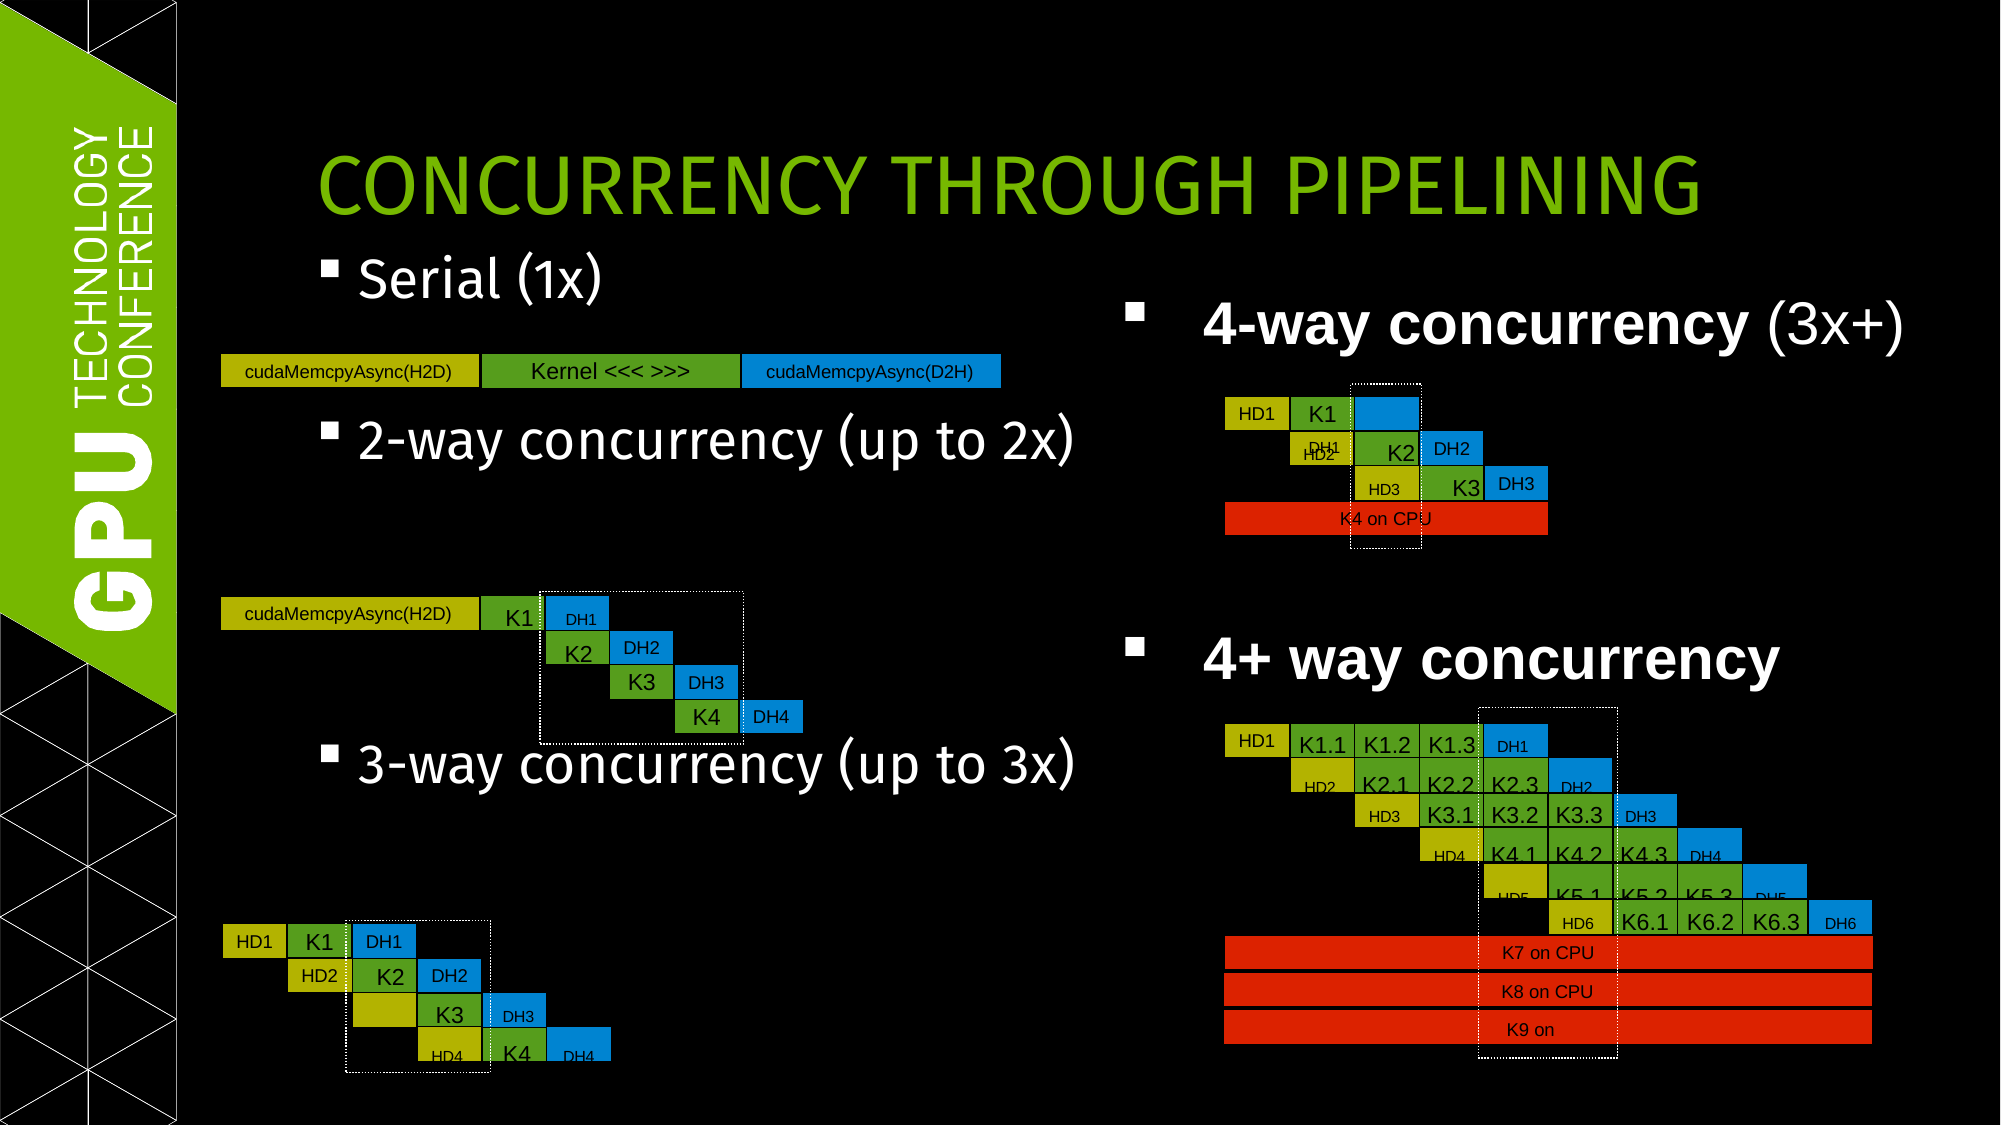

# CONCURRENCY THROUGH PIPELINING
Serial (1x)
4-way concurrency (3x+)

Kernel <<< >>>
cudaMemcpyAsync(H2D)
cudaMemcpyAsync(D2H)

HD1
K1	DH1
2-way concurrency (up to 2x)

DH2
HD2	K2

HD3	K3
DH3

K4 on CPU
K4 on CPU
K1	DH1
K2

cudaMemcpyAsync(H2D)
4+ way concurrency
DH2
K3

DH3

K4
DH4

K1.1 K1.2 K1.3 DH1
HD2  K2.1 K2.2 K2.3 DH2

HD1
3-way concurrency (up to 3x)
HD3  K3.1 K3.2 K3.3 DH3
HD4  K4.1 K4.2 K4.3 DH4
HD5  K5.1 K5.2 K5.3 DH5

HD6  K6.1 K6.2 K6.3	DH6
K1
HD2
DH1  K2  HD3

HD1
K7 on CPU
K8 on CPU  K9 on CPU
DH2
K3	DH3
HD4	K4	DH4